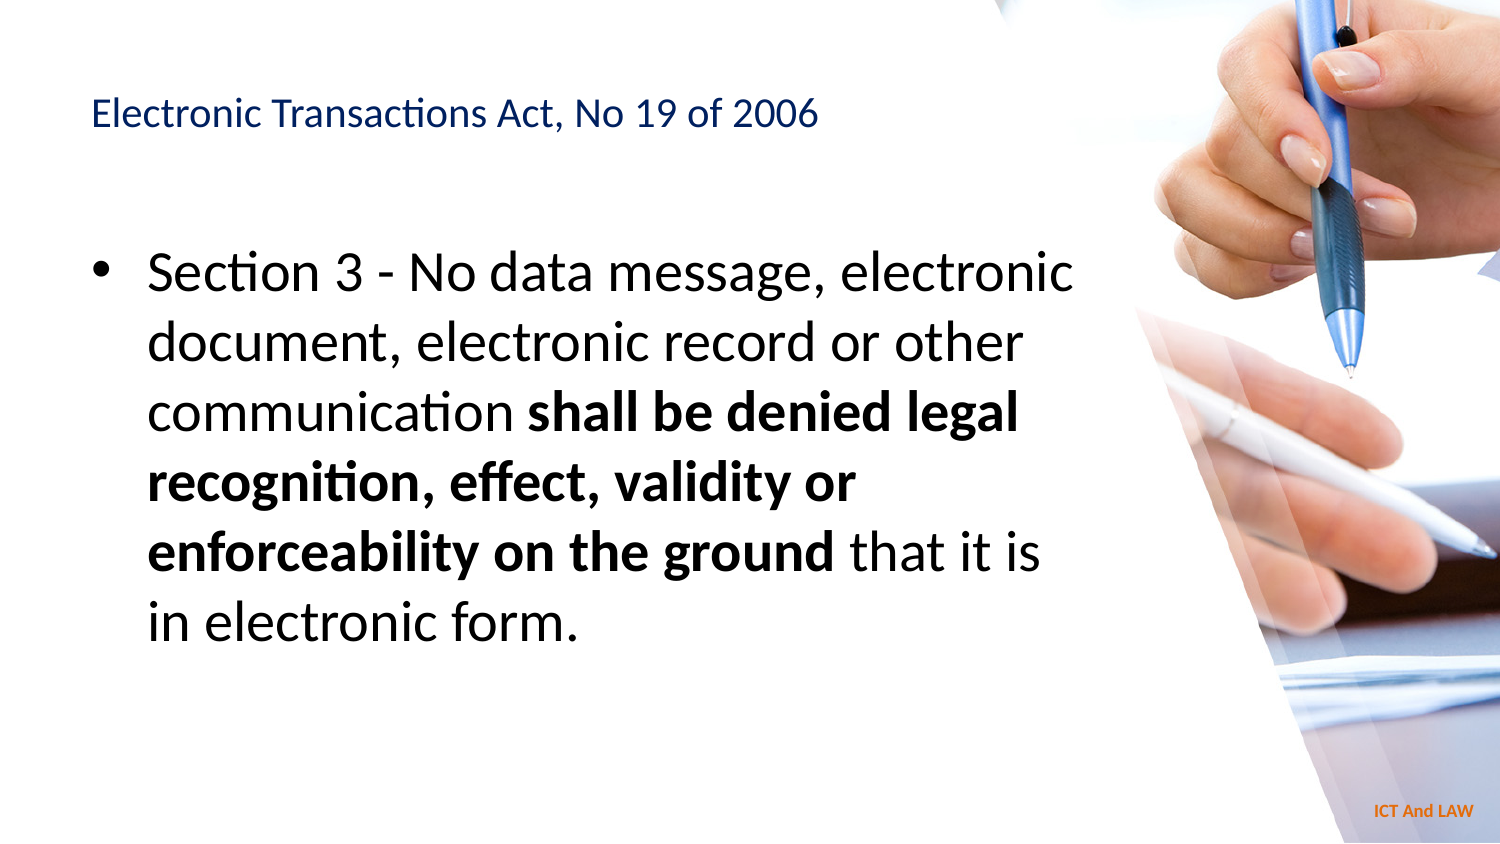

# Electronic Transactions Act, No 19 of 2006
Section 3 - No data message, electronic document, electronic record or other communication shall be denied legal recognition, effect, validity or enforceability on the ground that it is in electronic form.
ICT And LAW